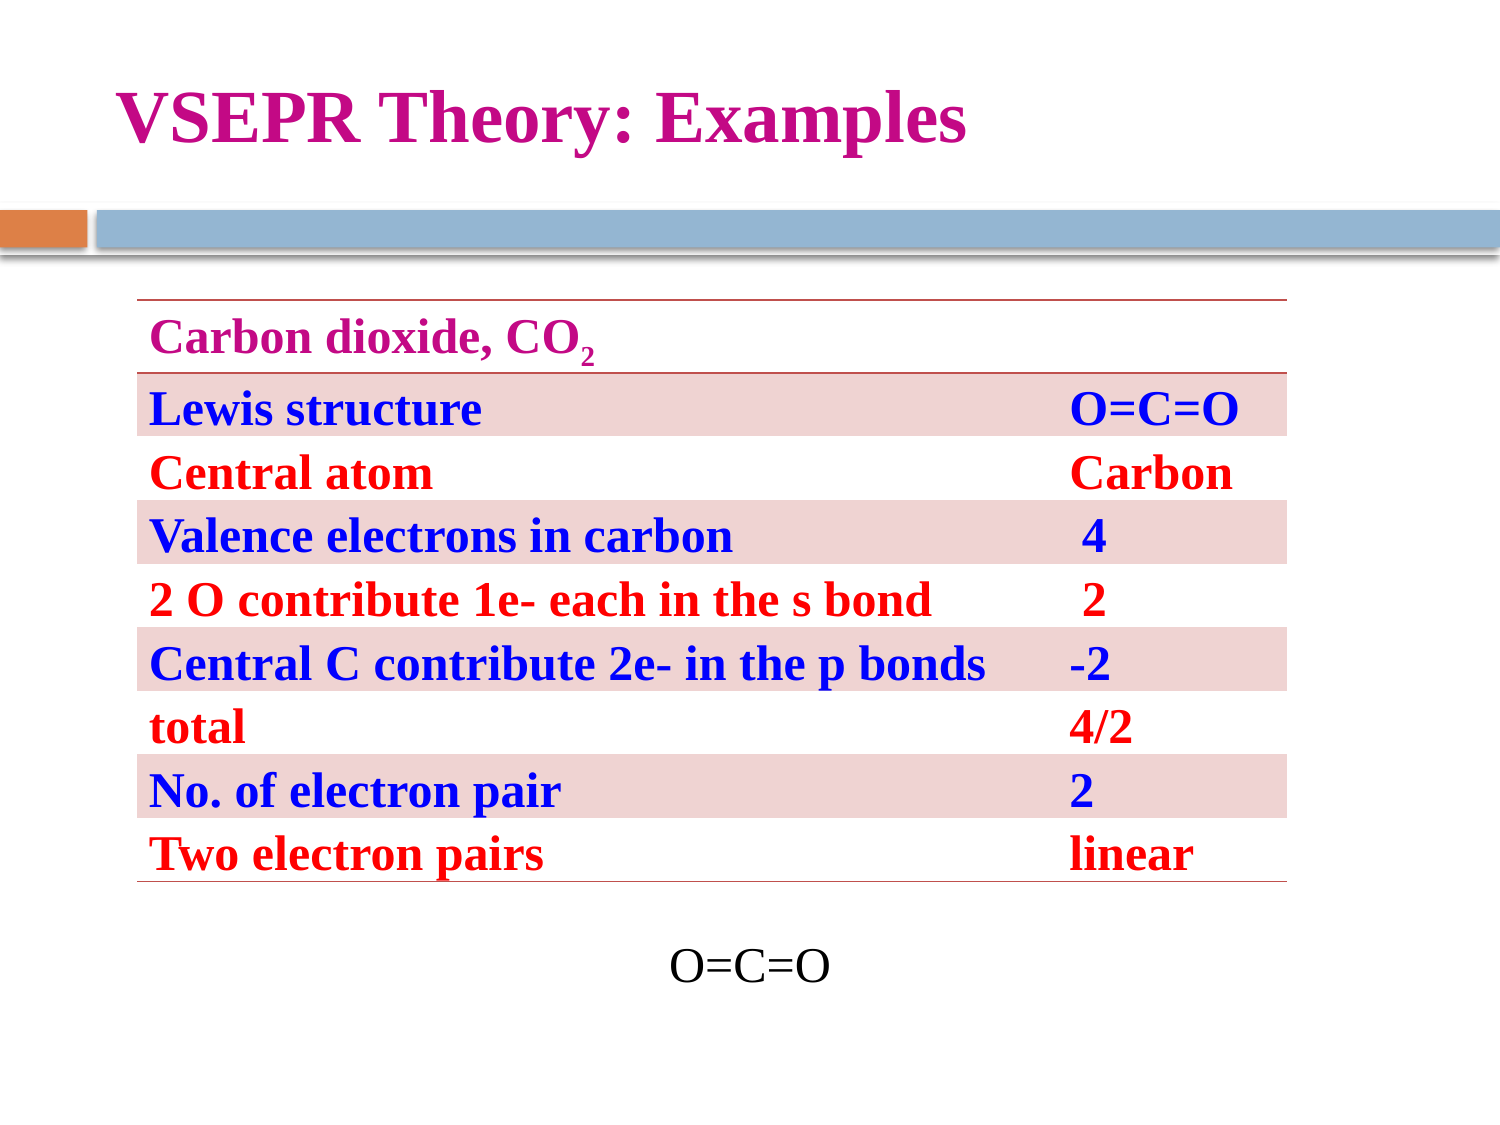

# VSEPR Theory: Examples
| Carbon dioxide, CO2 |  |
| --- | --- |
| Lewis structure | O=C=O |
| Central atom | Carbon |
| Valence electrons in carbon | 4 |
| 2 O contribute 1e- each in the s bond | 2 |
| Central C contribute 2e- in the p bonds | -2 |
| total | 4/2 |
| No. of electron pair | 2 |
| Two electron pairs | linear |
 O=C=O